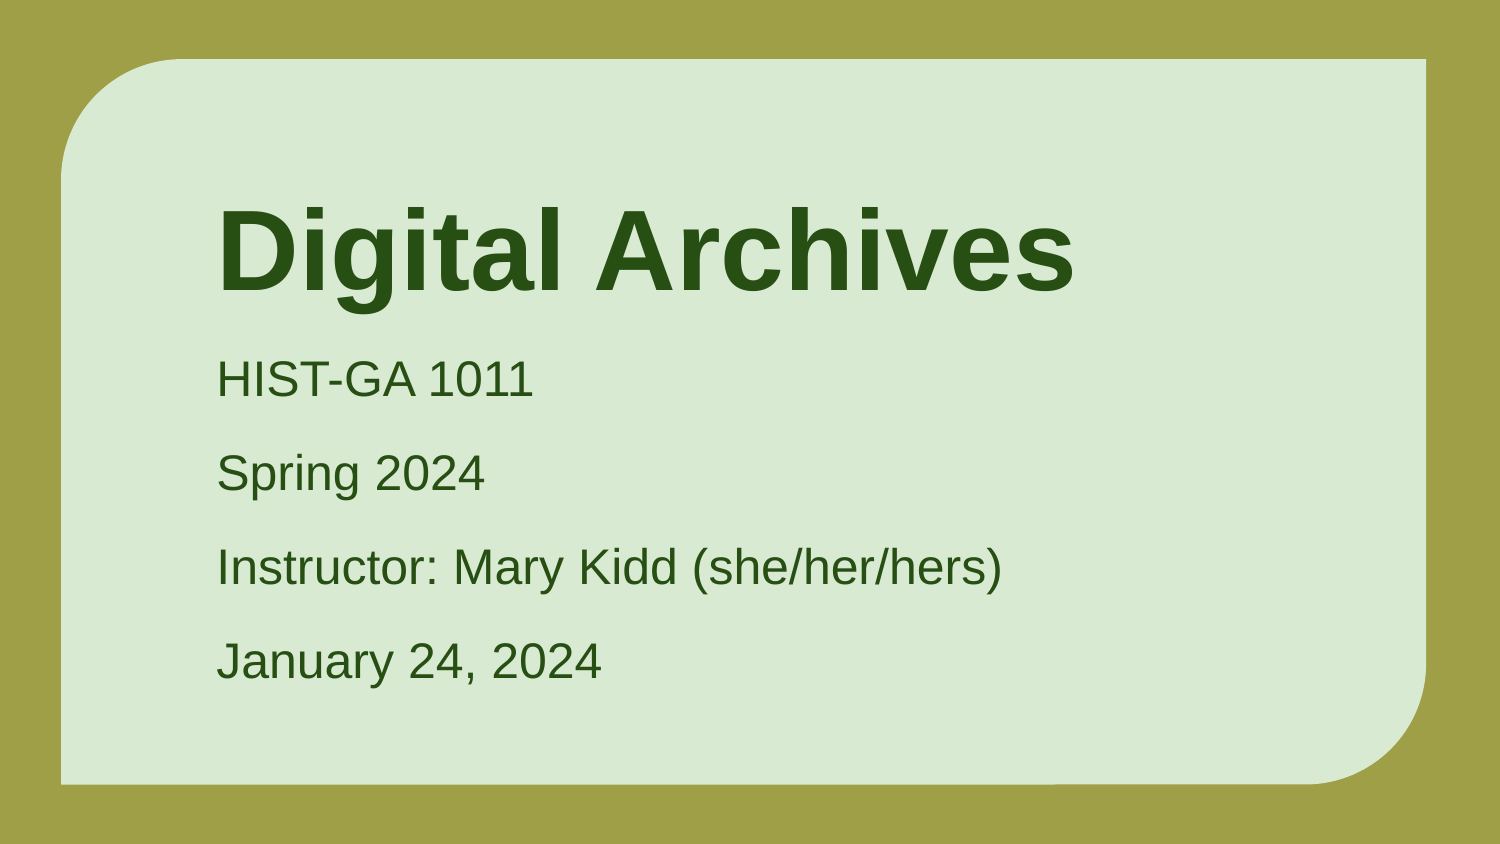

Digital Archives
HIST-GA 1011
Spring 2024
Instructor: Mary Kidd (she/her/hers)
January 24, 2024